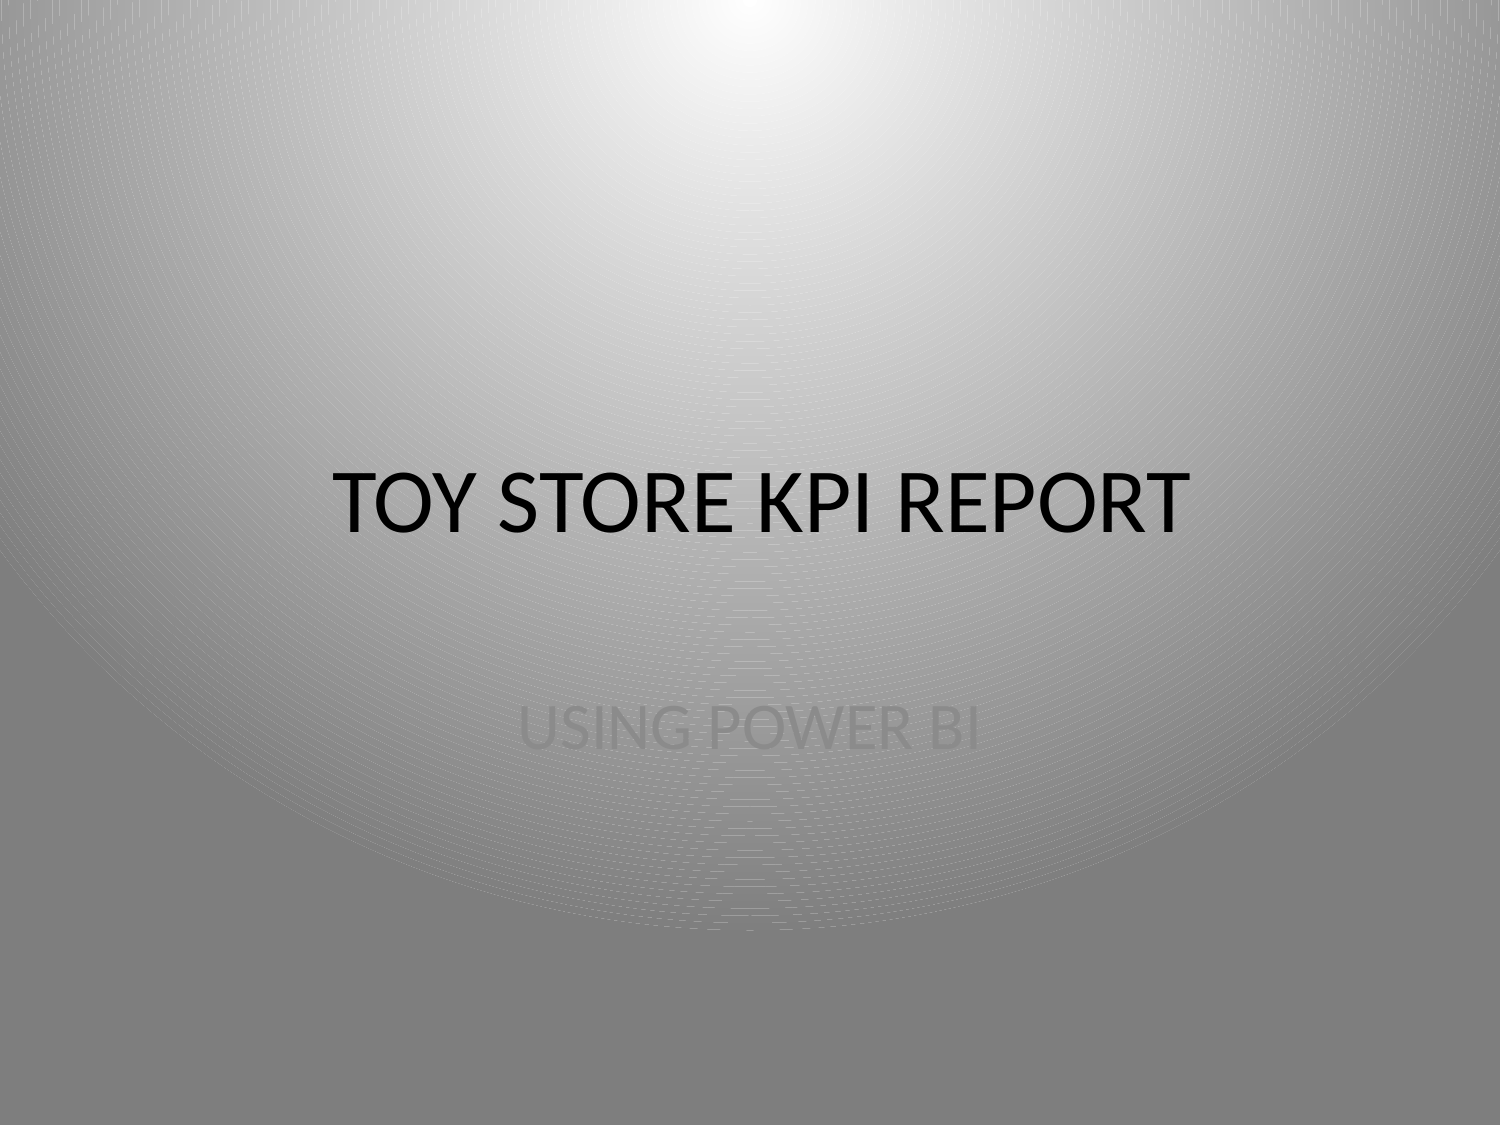

# TOY STORE KPI REPORT
USING POWER BI